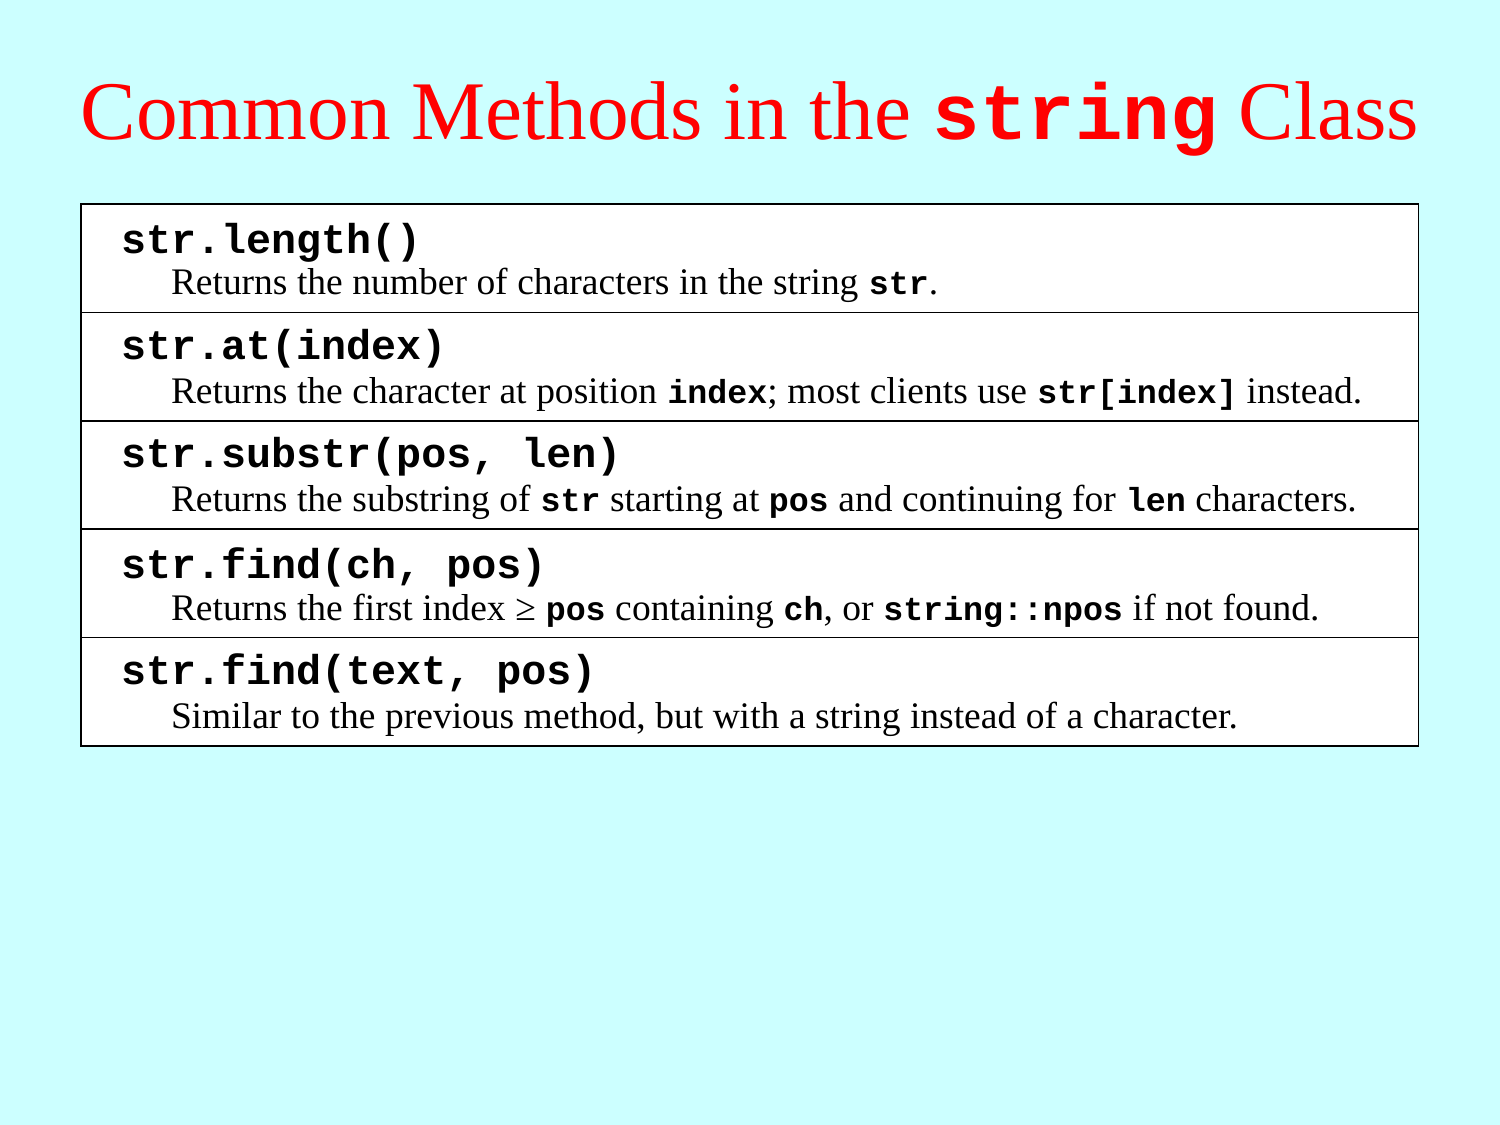

# Common Methods in the string Class

str.length()
Returns the number of characters in the string str.
str.at(index)

Returns the character at position index; most clients use str[index] instead.
str.substr(pos, len)

Returns the substring of str starting at pos and continuing for len characters.

str.find(ch, pos)
Returns the first index ≥ pos containing ch, or string::npos if not found.
str.find(text, pos)

Similar to the previous method, but with a string instead of a character.